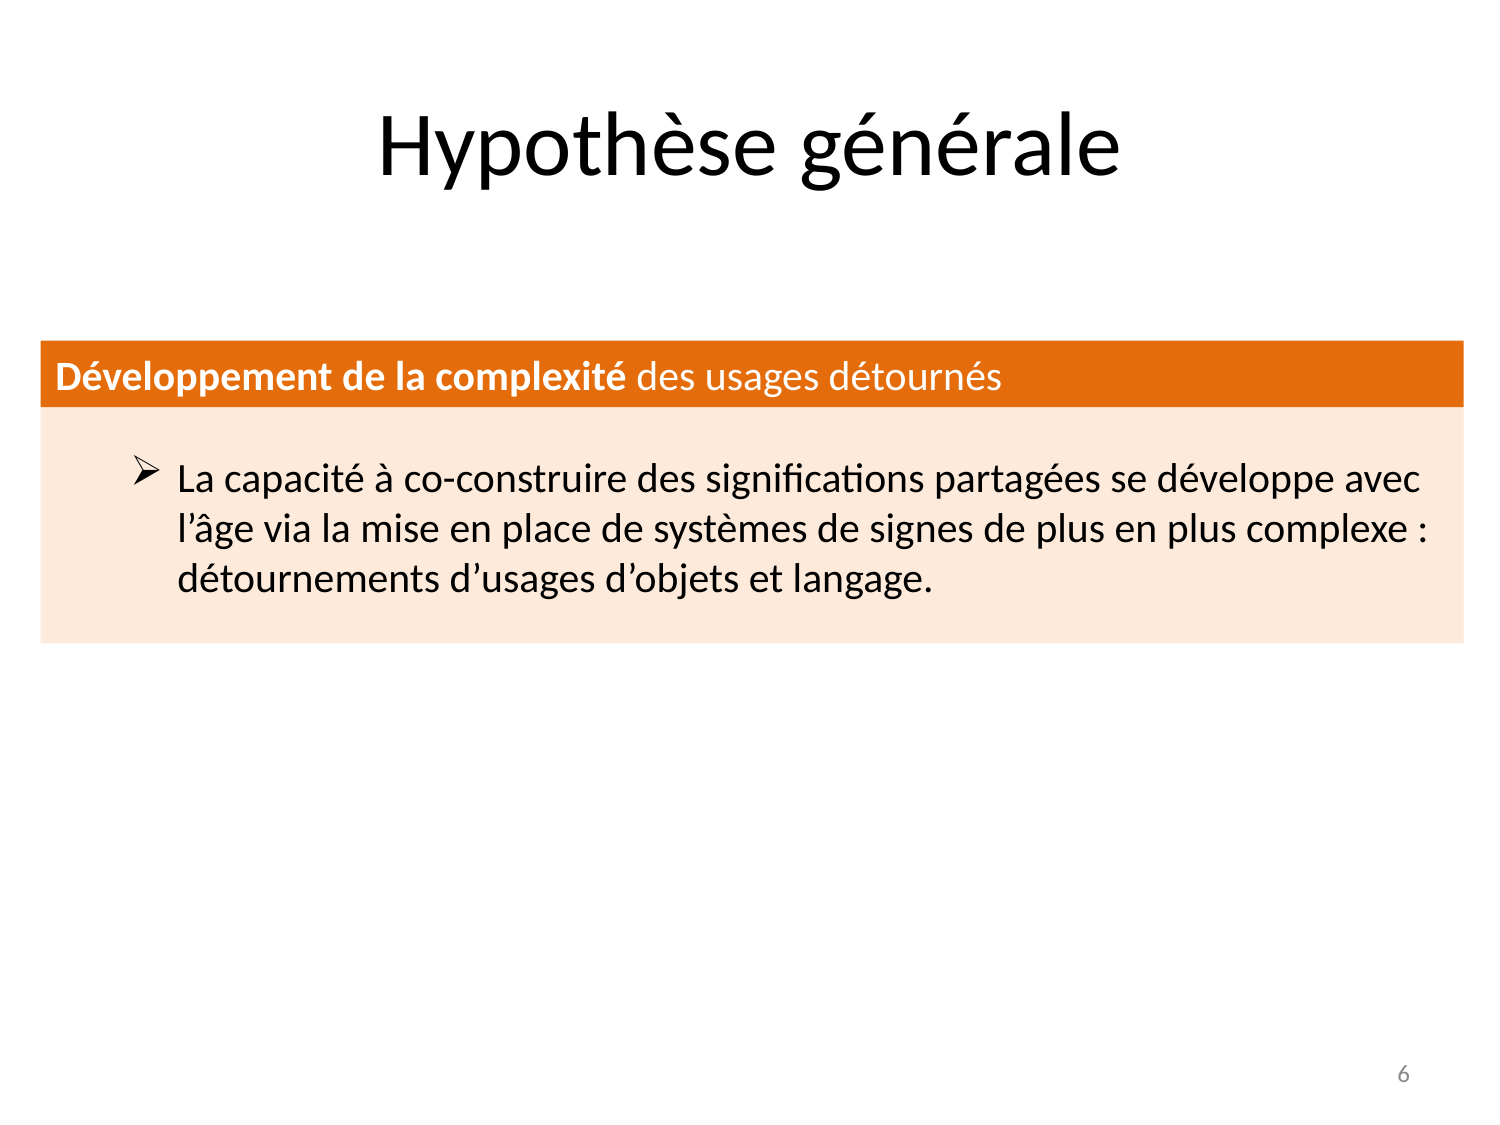

# Hypothèse générale
Développement de la complexité des usages détournés
La capacité à co-construire des significations partagées se développe avec l’âge via la mise en place de systèmes de signes de plus en plus complexe : détournements d’usages d’objets et langage.
6